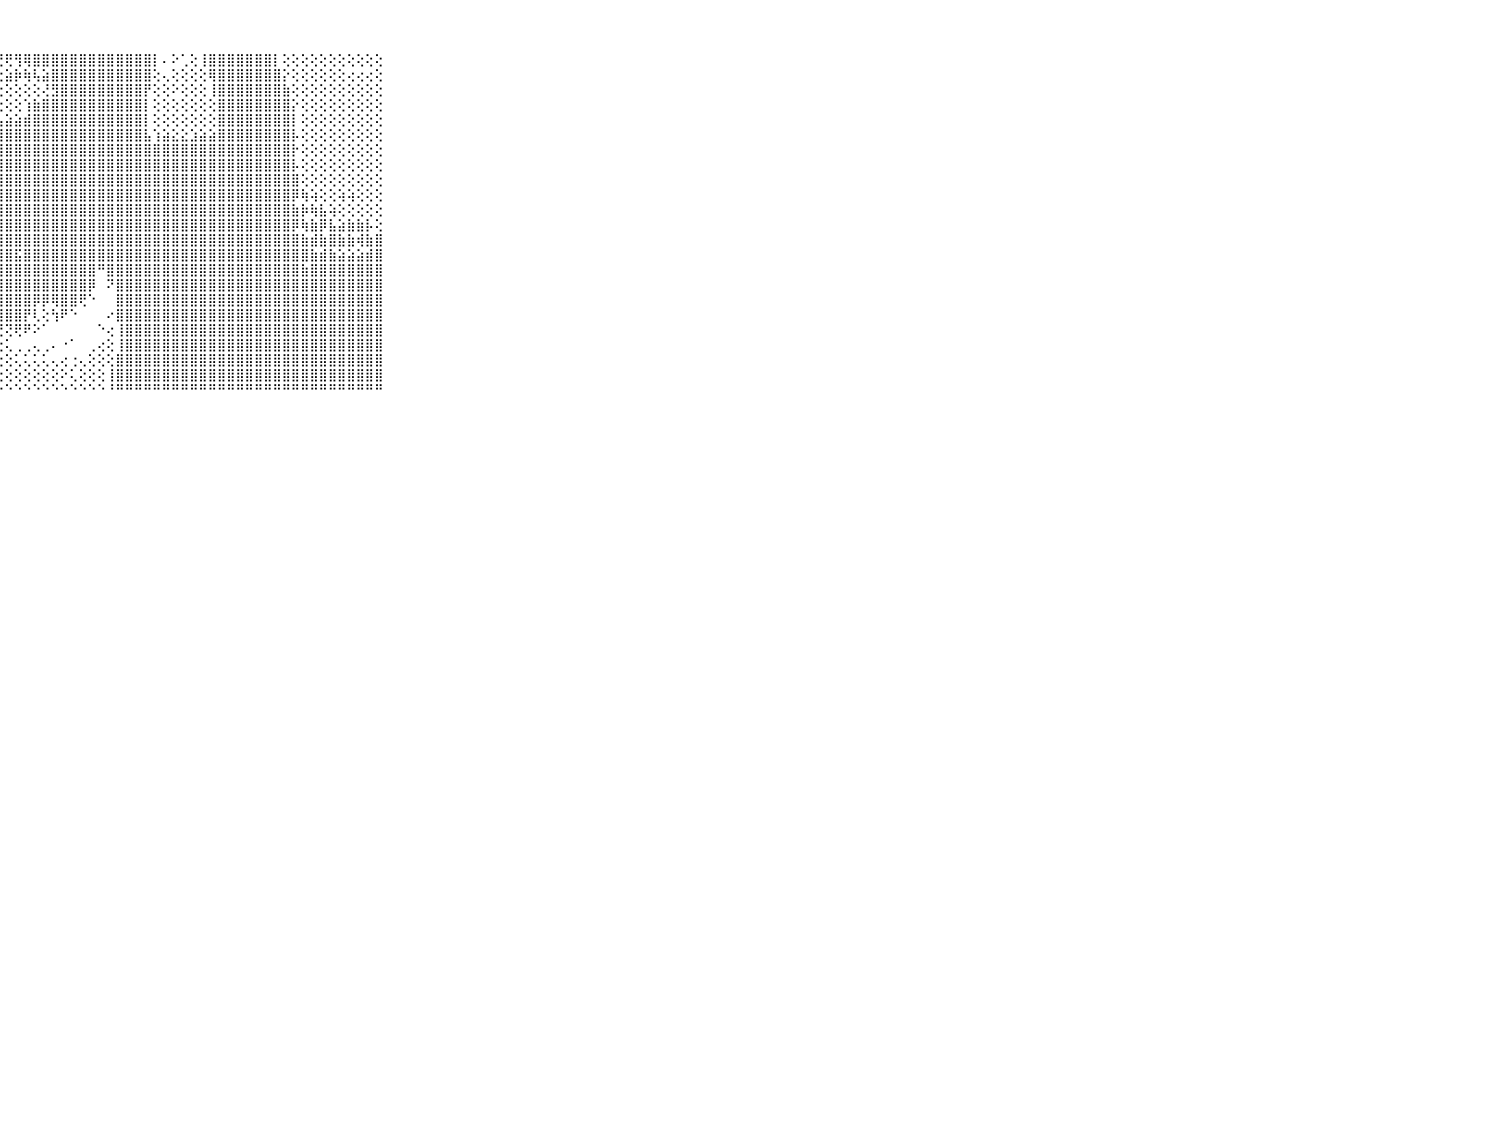

⠀⠀⠀⠀⠀⠀⠀⠀⠀⠀⠀⣿⣿⣿⣿⣿⣿⣿⣿⣿⣿⣿⣿⣿⡿⢿⢻⢟⢟⢻⢿⣿⣿⣿⣿⣿⣿⣿⣿⣿⣿⣿⣿⣿⡇⠄⠕⢁⢕⢸⣿⣿⣿⣿⣿⣿⣿⡇⢕⢕⢕⢕⢕⢕⢕⢕⢕⢕⢕⠀⠀⠀⠀⠀⠀⠀⠀⠀⠀⠀⠀
⠀⠀⠀⠀⠀⠀⠀⠀⠀⠀⠀⣿⣿⣿⣿⣿⣿⣿⣿⣿⣿⢿⢟⢇⢕⢱⢕⣕⣵⡷⢷⢧⣵⣿⣿⣿⣿⣿⣿⣿⣿⣿⣿⣿⢕⢄⢕⢕⢕⢕⢿⣿⣿⣿⣿⣿⣿⣿⡕⢕⢕⢕⢕⢕⢕⢔⢔⢔⢕⠀⠀⠀⠀⠀⠀⠀⠀⠀⠀⠀⠀
⠀⠀⠀⠀⠀⠀⠀⠀⠀⠀⠀⣿⣿⣿⣿⣿⣿⣿⣿⣿⡇⢕⢅⢕⢕⢾⢏⢕⢕⢕⢕⢕⢜⣻⣿⣿⣿⣿⣿⣿⣿⣿⣿⡟⢕⢕⠕⢕⢕⢕⢸⣿⣿⣿⣿⣿⣿⣿⣷⢕⢕⢕⢕⢕⢕⢕⢕⢕⢕⠀⠀⠀⠀⠀⠀⠀⠀⠀⠀⠀⠀
⠀⠀⠀⠀⠀⠀⠀⠀⠀⠀⠀⣿⣿⣿⣿⣿⣿⣿⣿⡝⢕⢕⣔⡅⢕⢱⢕⢕⢕⢕⢱⣷⣿⣿⣿⣿⣿⣿⣿⣿⣿⣿⣿⡇⢕⢕⢕⢕⢕⢕⢕⣿⣿⣿⣿⣿⣿⣿⣿⡕⢕⢕⢕⢕⢕⢕⢕⢕⢕⠀⠀⠀⠀⠀⠀⠀⠀⠀⠀⠀⠀
⠀⠀⠀⠀⠀⠀⠀⠀⠀⠀⠀⣿⣿⣿⣿⣿⣿⣿⡏⣱⢕⢕⢝⢕⣱⣵⣵⣧⣵⣵⣾⣿⣿⣿⣿⣿⣿⣿⣿⣿⣿⣿⣿⡇⢕⢕⢕⢕⢕⢕⢕⣿⣿⣿⣿⣿⣿⣿⣿⡇⢕⢕⢕⢕⢕⢕⢕⢕⢕⠀⠀⠀⠀⠀⠀⠀⠀⠀⠀⠀⠀
⠀⠀⠀⠀⠀⠀⠀⠀⠀⠀⠀⣿⣿⣿⣿⣿⣿⣿⣷⢝⢕⣿⣾⣿⣿⣿⣿⣿⣿⣿⣿⣿⣿⣿⣿⣿⣿⣿⣿⣿⣿⣿⣿⣧⢱⣵⣕⣕⣱⣵⣵⣿⣿⣿⣿⣿⣿⣿⣿⡧⢕⢕⢕⢕⢕⢕⢕⢕⢕⠀⠀⠀⠀⠀⠀⠀⠀⠀⠀⠀⠀
⠀⠀⠀⠀⠀⠀⠀⠀⠀⠀⠀⣿⣿⣿⣿⣿⣿⣿⣿⢕⢕⣸⣿⣿⣿⣿⣿⣿⣿⣿⣿⣿⣿⣿⣿⣿⣿⣿⣿⣿⣿⣿⣿⣿⣿⣿⣿⣿⣿⣿⣿⣿⣿⣿⣿⣿⣿⣿⣿⡗⢕⢕⢕⢕⢕⢕⢕⢕⢕⠀⠀⠀⠀⠀⠀⠀⠀⠀⠀⠀⠀
⠀⠀⠀⠀⠀⠀⠀⠀⠀⠀⠀⣿⣿⣿⣿⣿⣿⣿⣿⡕⢕⣿⣿⣿⣿⣿⣿⣿⣿⣿⣿⣿⣿⣿⣿⣿⣿⣿⣿⣿⣿⣿⣿⣿⣿⣿⣿⣿⣿⣿⣿⣿⣿⣿⣿⣿⣿⣿⣿⡧⢕⢕⢕⢕⢕⢕⢕⢕⢕⠀⠀⠀⠀⠀⠀⠀⠀⠀⠀⠀⠀
⠀⠀⠀⠀⠀⠀⠀⠀⠀⠀⠀⣿⣿⣿⣿⣿⣿⣿⣿⣇⢕⢸⣿⣿⣿⣿⣿⣿⣿⣿⣿⣿⣿⣿⣿⣿⣿⣿⣿⣿⣿⣿⣿⣿⣿⣿⣿⣿⣿⣿⣿⣿⣿⣿⣿⣿⣿⣿⣿⣿⢕⢕⢕⢕⢕⢕⢕⢕⢕⠀⠀⠀⠀⠀⠀⠀⠀⠀⠀⠀⠀
⠀⠀⠀⠀⠀⠀⠀⠀⠀⠀⠀⣿⣿⣿⣿⣿⣿⣿⣿⣿⡕⢸⣿⣿⣿⣿⣿⣿⣿⣿⣿⣿⣿⣿⣿⣿⣿⣿⣿⣿⣿⣿⣿⣿⣿⣿⣿⣿⣿⣿⣿⣿⣿⣿⣿⣿⣿⣿⣿⡿⢷⢵⢕⢕⢵⢵⢕⢕⢕⠀⠀⠀⠀⠀⠀⠀⠀⠀⠀⠀⠀
⠀⠀⠀⠀⠀⠀⠀⠀⠀⠀⠀⣿⣿⣿⣿⣿⣿⣿⣿⣿⣿⣷⣿⣿⣿⣿⣿⣿⣿⣿⣿⣿⣿⣿⣿⣿⣿⣿⣿⣿⣿⣿⣿⣿⣿⣿⣿⣿⣿⣿⣿⣿⣿⣿⣿⣿⣿⣿⣿⣷⡷⢷⣧⢵⢕⢕⢕⢕⢕⠀⠀⠀⠀⠀⠀⠀⠀⠀⠀⠀⠀
⠀⠀⠀⠀⠀⠀⠀⠀⠀⠀⠀⣿⣿⣿⣿⣿⣿⣿⣿⣿⣿⣿⣿⣿⣿⣿⣿⣿⣿⣿⣿⣿⣿⣿⣿⣿⣿⣿⣿⣿⣿⣿⣿⣿⣿⣿⣿⣿⣿⣿⣿⣿⣿⣿⣿⣿⣿⣿⣿⡿⢷⣷⡿⣧⣵⣷⣷⡧⢕⠀⠀⠀⠀⠀⠀⠀⠀⠀⠀⠀⠀
⠀⠀⠀⠀⠀⠀⠀⠀⠀⠀⠀⣿⣿⣿⣿⣿⣿⣿⣿⣿⣿⣿⣿⣿⣿⣿⣿⣿⣿⣿⣿⣿⣿⣿⣿⣿⣿⣿⣿⣿⣿⣿⣿⣿⣿⣿⣿⣿⣿⣿⣿⣿⣿⣿⣿⣿⣿⣿⣿⣿⣷⣾⣷⣿⣷⣷⢾⣷⣿⠀⠀⠀⠀⠀⠀⠀⠀⠀⠀⠀⠀
⠀⠀⠀⠀⠀⠀⠀⠀⠀⠀⠀⣿⣿⣿⣿⣿⣿⣿⣿⣿⣿⣿⣿⣿⣿⣿⣿⣿⣿⣯⣿⣿⣿⣿⣿⣿⣿⣿⣿⣿⣿⣿⣿⣿⣿⣿⣿⣿⣿⣿⣿⣿⣿⣿⣿⣿⣿⣿⣿⣿⣿⣷⣾⣷⣵⣵⣵⣾⣿⠀⠀⠀⠀⠀⠀⠀⠀⠀⠀⠀⠀
⠀⠀⠀⠀⠀⠀⠀⠀⠀⠀⠀⣿⣿⣿⣿⣿⣿⣿⣿⣿⣿⣿⣿⣿⣿⣿⣿⣿⣿⣿⣿⣿⣿⣿⣿⣿⣿⣿⠛⣿⣿⣿⣿⣿⣿⣿⣿⣿⣿⣿⣿⣿⣿⣿⣿⣿⣿⣿⣿⣿⣷⣿⣿⣿⣿⣿⣿⣿⣿⠀⠀⠀⠀⠀⠀⠀⠀⠀⠀⠀⠀
⠀⠀⠀⠀⠀⠀⠀⠀⠀⠀⠀⣿⣿⣿⣿⣿⣿⣿⣿⣿⣿⣿⣿⣿⡟⢿⣿⣿⣿⣿⣿⣿⣿⣿⣿⣿⣿⡿⠀⠝⣿⣿⣿⣿⣿⣿⣿⣿⣿⣿⣿⣿⣿⣿⣿⣿⣿⣿⣿⣿⣿⣿⣿⣿⣿⣿⣿⣿⣿⠀⠀⠀⠀⠀⠀⠀⠀⠀⠀⠀⠀
⠀⠀⠀⠀⠀⠀⠀⠀⠀⠀⠀⣿⣿⣿⣿⣿⣿⣿⣿⣿⣿⣿⣿⣿⢕⢸⣿⣿⣿⣿⣿⡿⡿⢿⣿⣿⢟⠑⠀⠀⣿⣿⣿⣿⣿⣿⣿⣿⣿⣿⣿⣿⣿⣿⣿⣿⣿⣿⣿⣿⣿⣿⣿⣿⣿⣿⣿⣿⣿⠀⠀⠀⠀⠀⠀⠀⠀⠀⠀⠀⠀
⠀⠀⠀⠀⠀⠀⠀⠀⠀⠀⠀⣿⣿⣿⣿⣿⣿⣿⣿⣿⣿⣿⣿⣿⡕⢸⢿⣿⣿⣿⡟⢇⢕⢳⠟⠑⠀⠀⠀⠔⣿⣿⣿⣿⣿⣿⣿⣿⣿⣿⣿⣿⣿⣿⣿⣿⣿⣿⣿⣿⣿⣿⣿⣿⣿⣿⣿⣿⣿⠀⠀⠀⠀⠀⠀⠀⠀⠀⠀⠀⠀
⠀⠀⠀⠀⠀⠀⠀⠀⠀⠀⠀⣿⣿⣿⣿⣿⣿⣿⣿⣿⣿⣿⣿⣿⡇⢕⢕⢜⢝⢟⠟⠕⠁⠀⠀⠀⠀⠀⠑⢔⢸⣿⣿⣿⣿⣿⣿⣿⣿⣿⣿⣿⣿⣿⣿⣿⣿⣿⣿⣿⣿⣿⣿⣿⣿⣿⣿⣿⣿⠀⠀⠀⠀⠀⠀⠀⠀⠀⠀⠀⠀
⠀⠀⠀⠀⠀⠀⠀⠀⠀⠀⠀⣿⣿⣿⣿⣿⣿⣿⣿⣿⣿⣿⣿⣿⡇⢕⢕⢕⢅⢀⢀⢄⢀⠄⠐⠁⠀⢀⢔⢕⢸⣿⣿⣿⣿⣿⣿⣿⣿⣿⣿⣿⣿⣿⣿⣿⣿⣿⣿⣿⣿⣿⣿⣿⣿⣿⣿⣿⣿⠀⠀⠀⠀⠀⠀⠀⠀⠀⠀⠀⠀
⠀⠀⠀⠀⠀⠀⠀⠀⠀⠀⠀⣿⣿⣿⣿⣿⣿⣿⣿⣿⣿⣿⣿⣿⣇⢕⢕⢕⢕⢅⢅⢅⢅⢄⢔⢐⢄⢕⢕⢕⣿⣿⣿⣿⣿⣿⣿⣿⣿⣿⣿⣿⣿⣿⣿⣿⣿⣿⣿⣿⣿⣿⣿⣿⣿⣿⣿⣿⣿⠀⠀⠀⠀⠀⠀⠀⠀⠀⠀⠀⠀
⠀⠀⠀⠀⠀⠀⠀⠀⠀⠀⠀⣿⣿⣿⣿⣿⣿⣿⣿⣿⣿⣿⣿⣿⣿⡇⢕⢕⢕⢕⢕⢕⢕⢕⠕⢅⢕⢕⢕⢸⣿⣿⣿⣿⣿⣿⣿⣿⣿⣿⣿⣿⣿⣿⣿⣿⣿⣿⣿⣿⣿⣿⣿⣿⣿⣿⣿⣿⣿⠀⠀⠀⠀⠀⠀⠀⠀⠀⠀⠀⠀
⠀⠀⠀⠀⠀⠀⠀⠀⠀⠀⠀⠛⠛⠛⠛⠛⠛⠛⠛⠛⠛⠛⠛⠛⠛⠛⠑⠑⠑⠑⠑⠑⠑⠑⠑⠑⠑⠑⠑⠘⠛⠛⠛⠛⠛⠛⠛⠛⠛⠛⠛⠛⠛⠛⠛⠛⠛⠛⠛⠛⠛⠛⠛⠛⠛⠛⠛⠛⠛⠀⠀⠀⠀⠀⠀⠀⠀⠀⠀⠀⠀